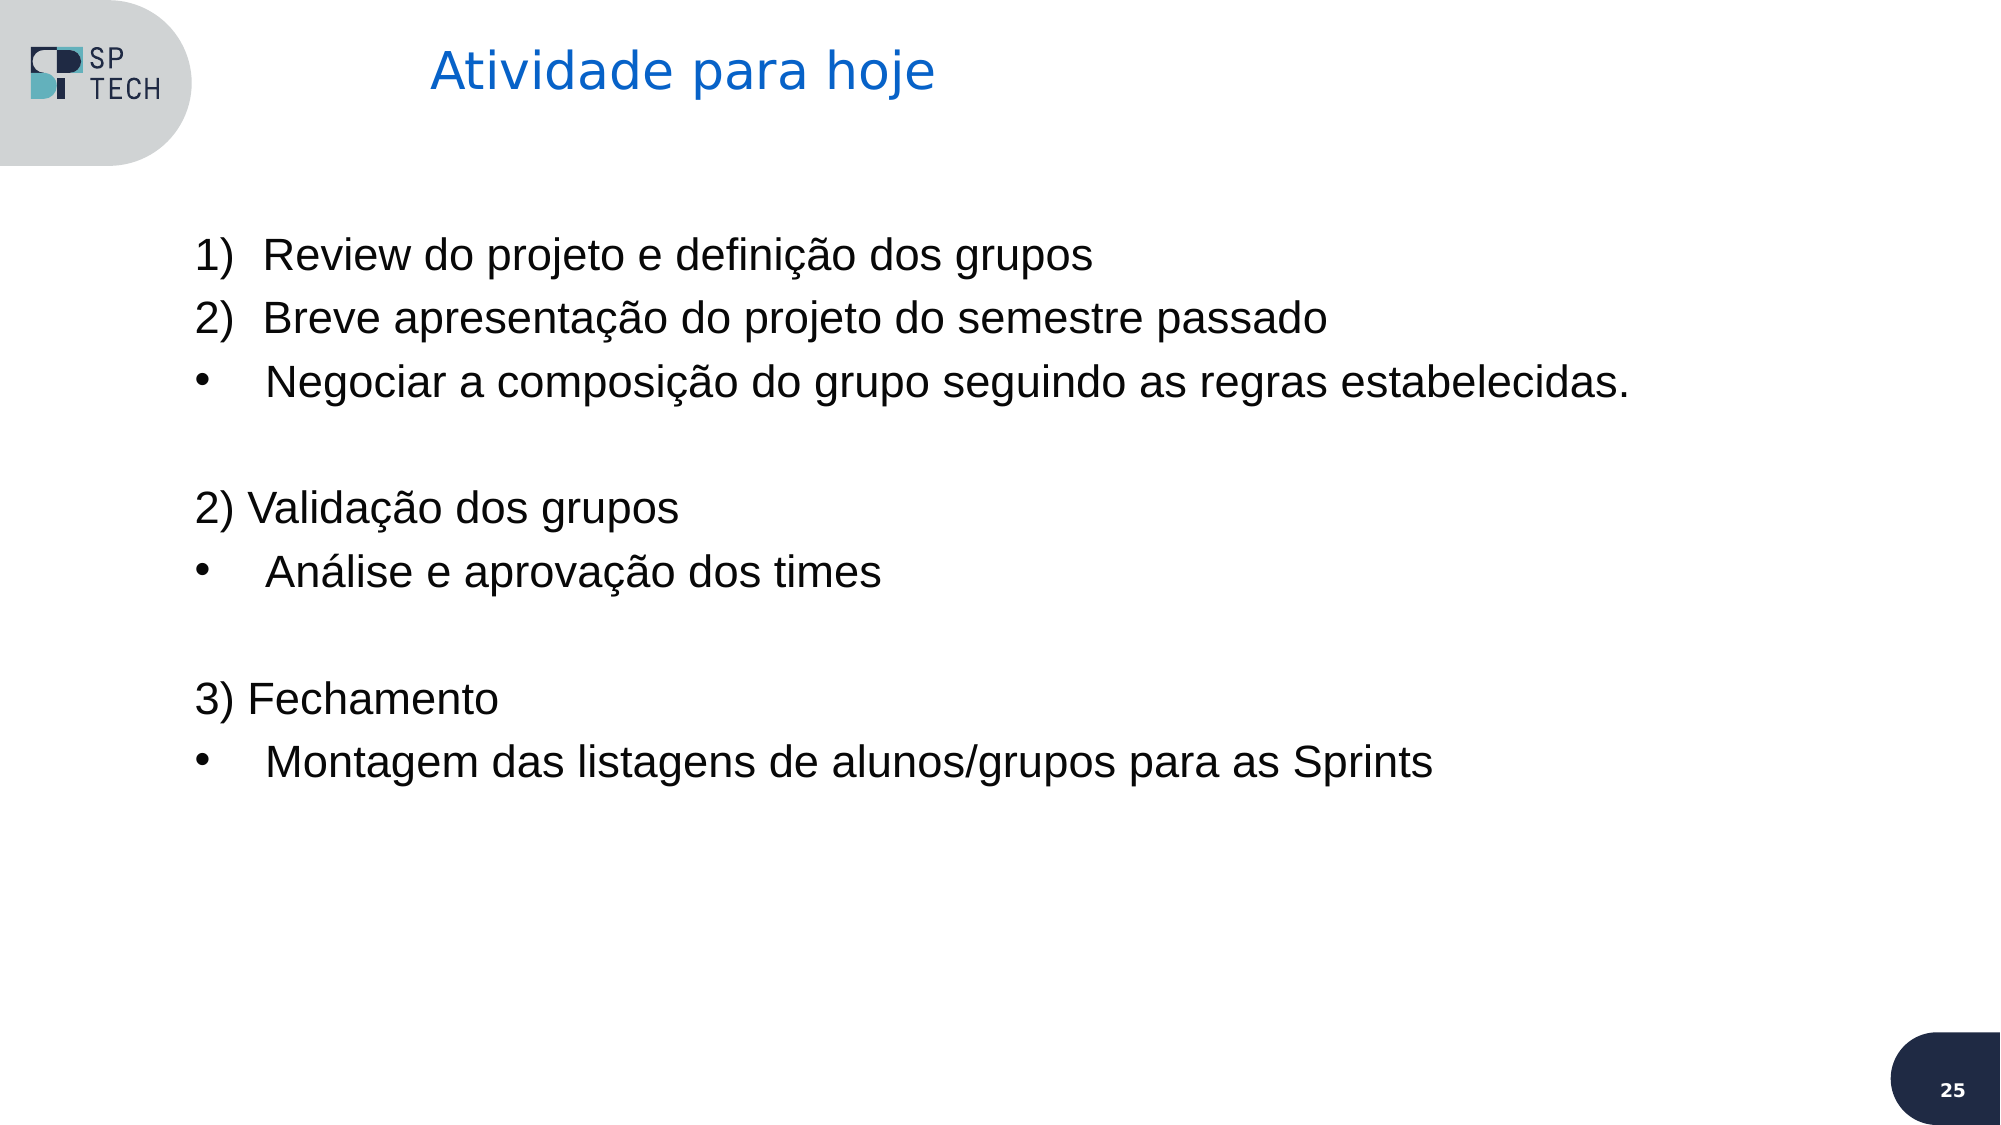

Atividade para hoje
Review do projeto e definição dos grupos
Breve apresentação do projeto do semestre passado
Negociar a composição do grupo seguindo as regras estabelecidas.

2) Validação dos grupos
Análise e aprovação dos times

3) Fechamento
Montagem das listagens de alunos/grupos para as Sprints

25